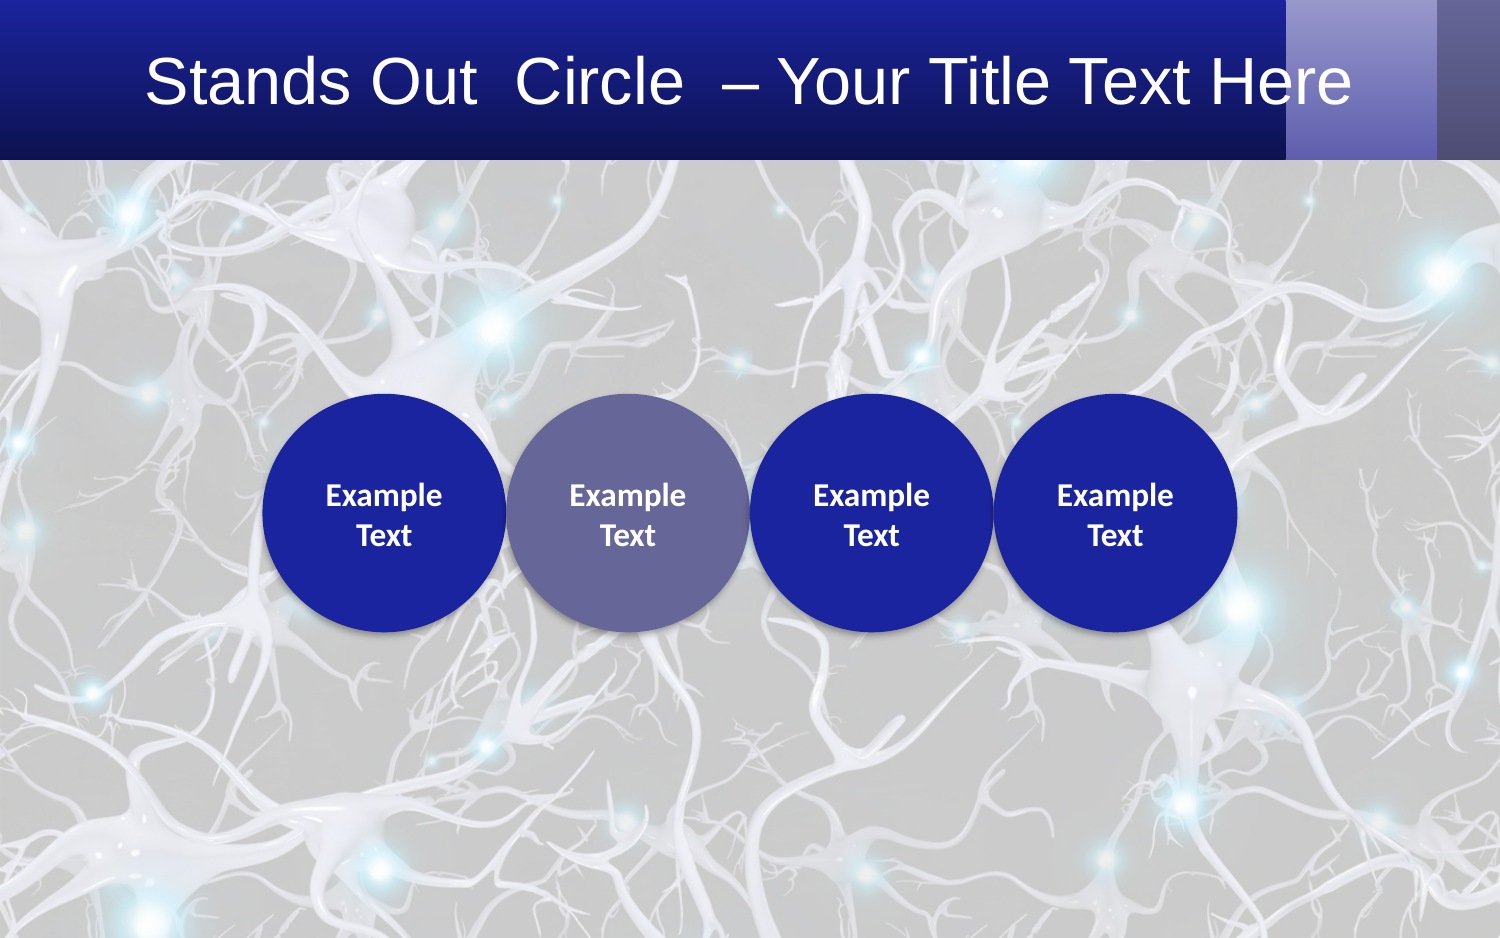

# Stands Out  Circle  – Your Title Text Here
Example Text
Example Text
Example Text
Example Text